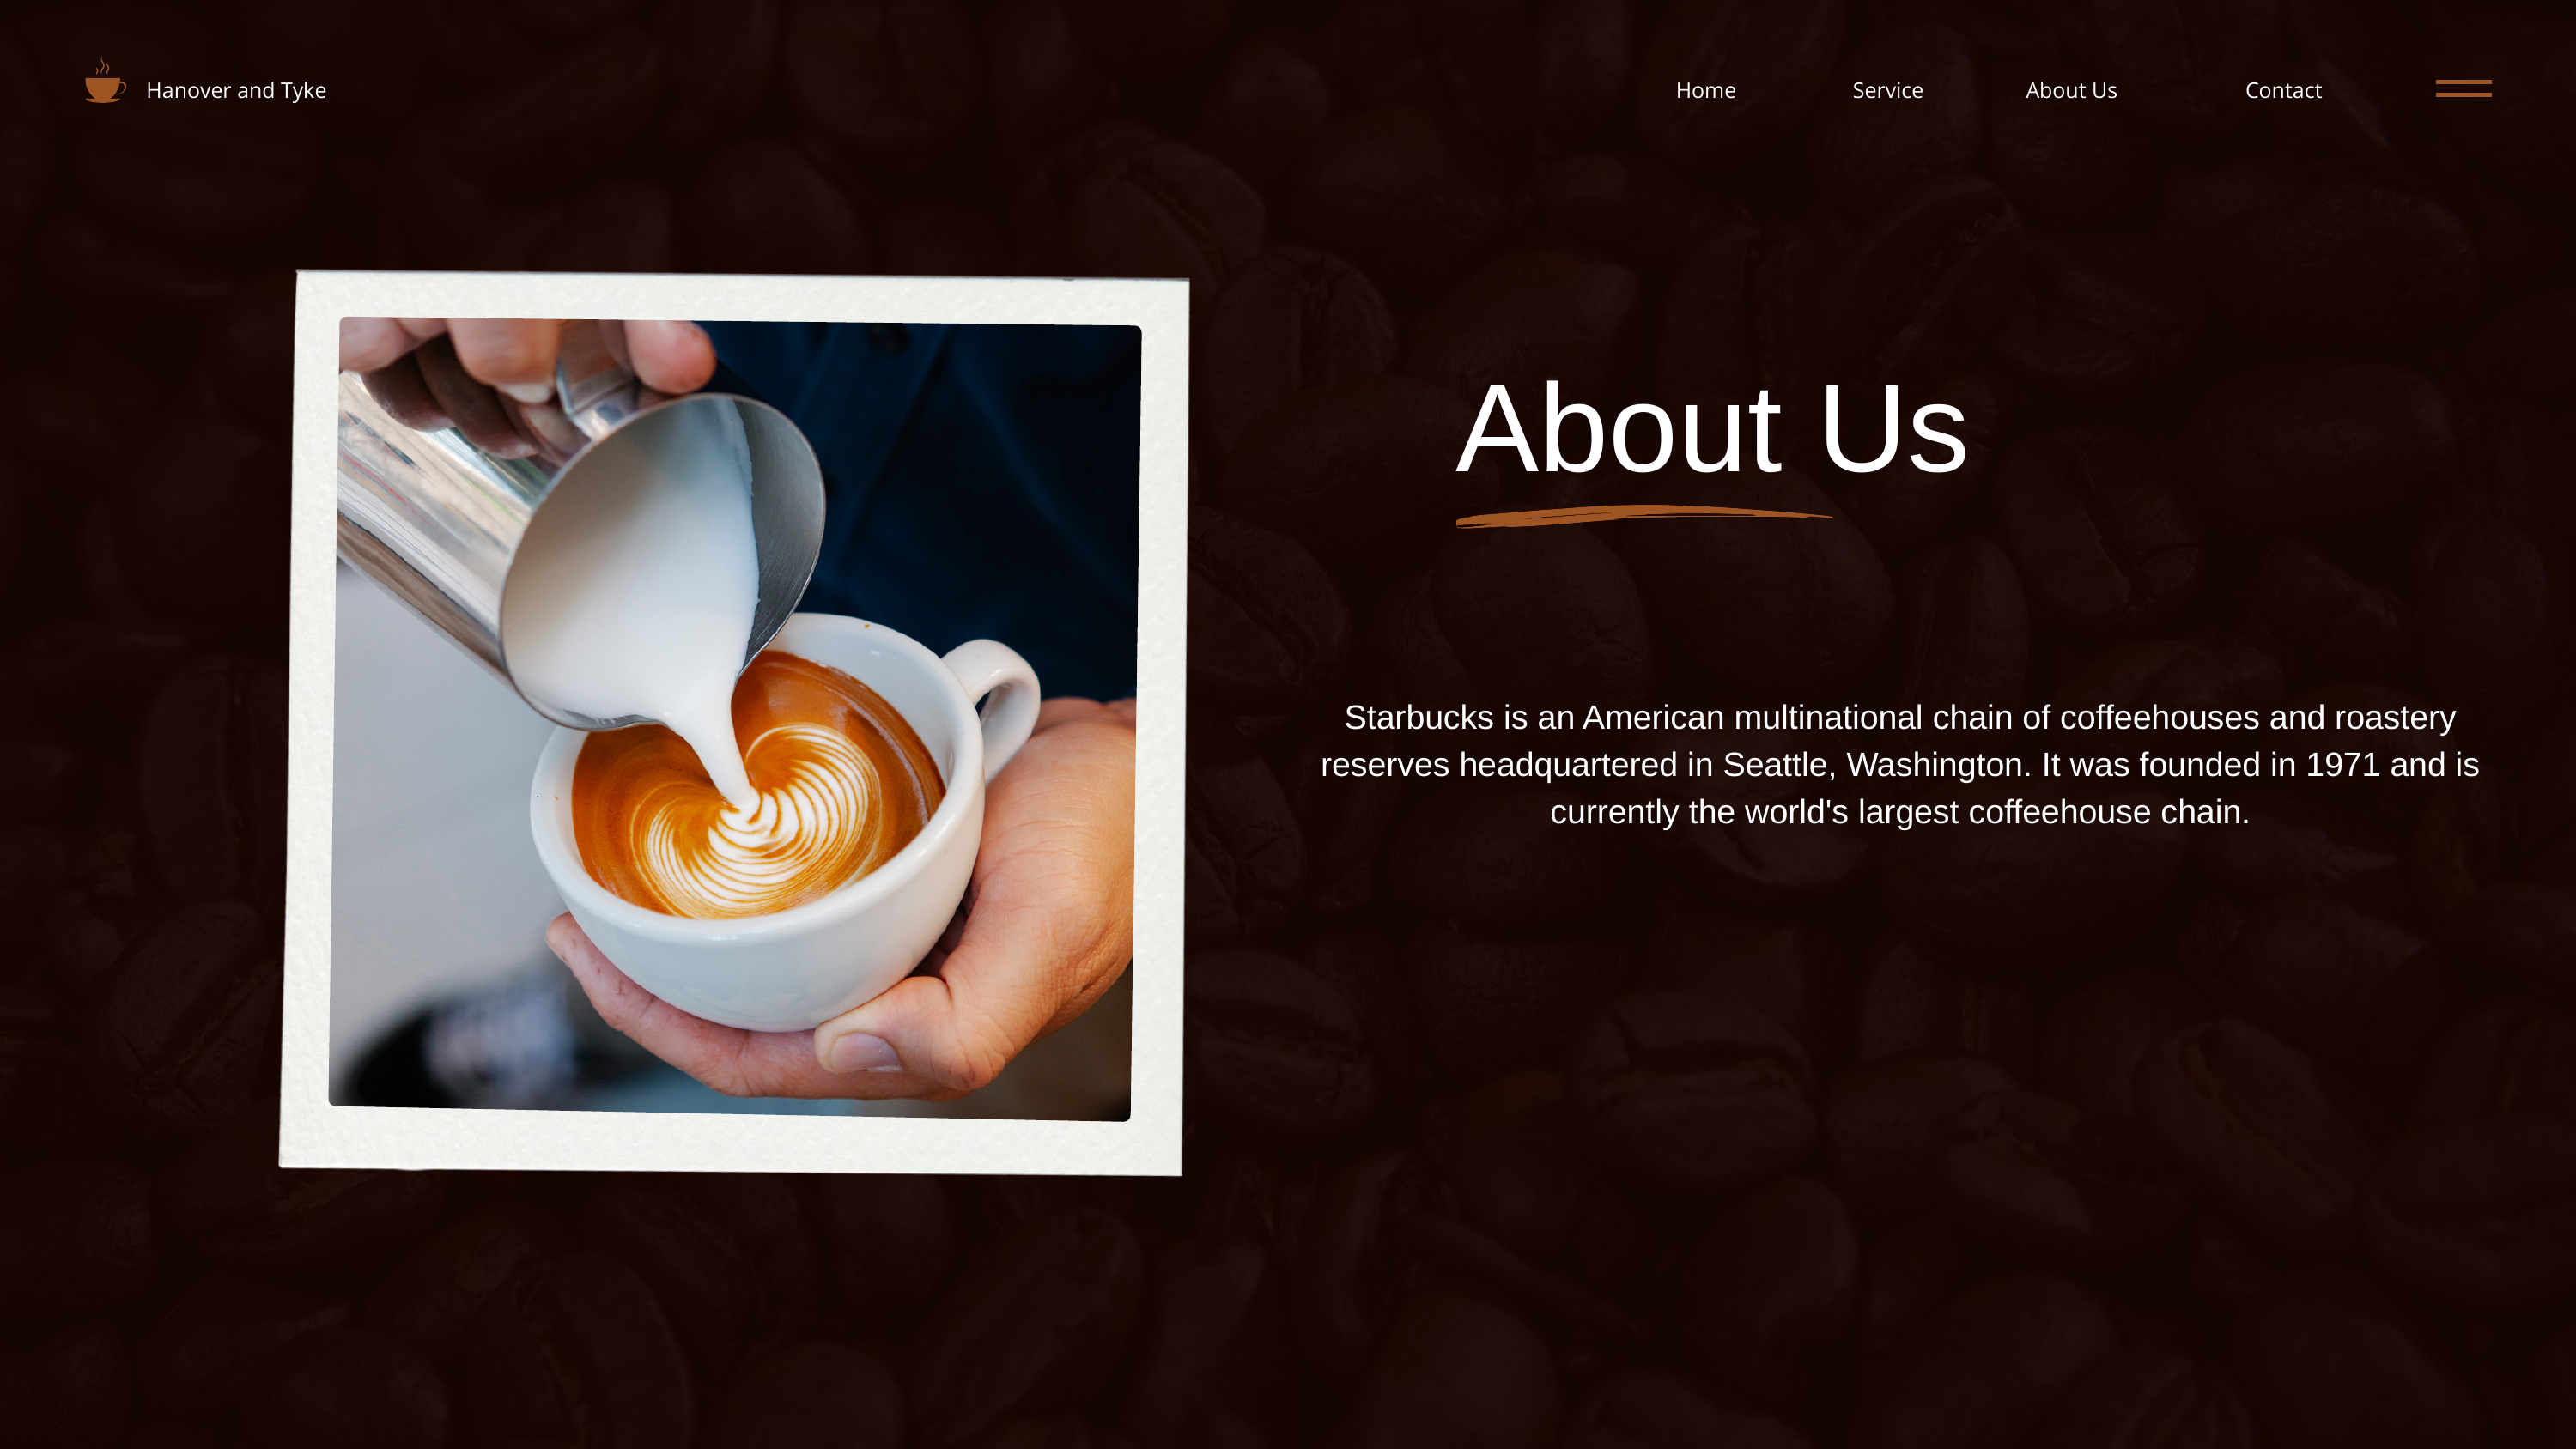

Hanover and Tyke
Home
Service
About Us
Contact

About Us

Starbucks is an American multinational chain of coffeehouses and roastery reserves headquartered in Seattle, Washington. It was founded in 1971 and is currently the world's largest coffeehouse chain.